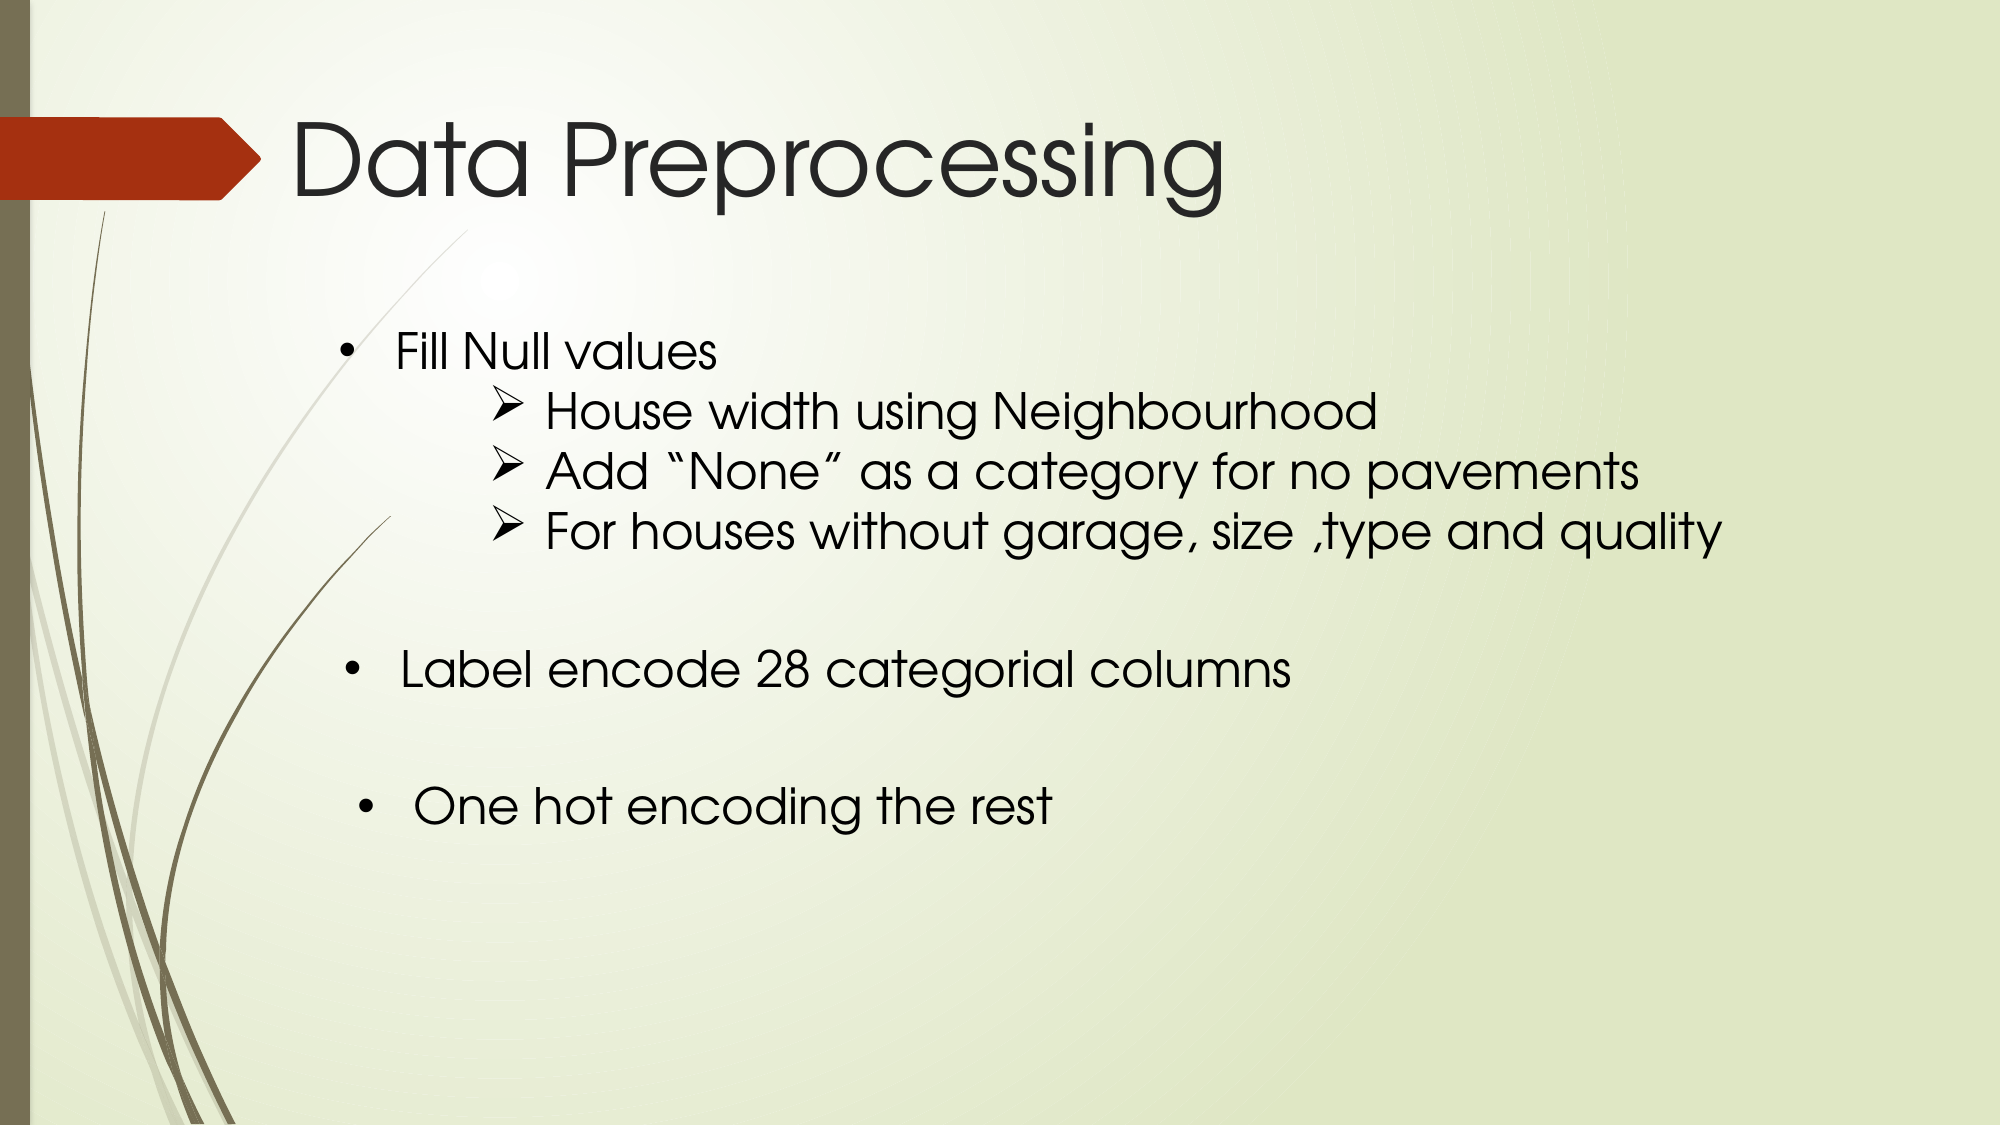

# Data Preprocessing
Fill Null values
House width using Neighbourhood
Add “None” as a category for no pavements
For houses without garage, size ,type and quality

Label encode 28 categorial columns
One hot encoding the rest